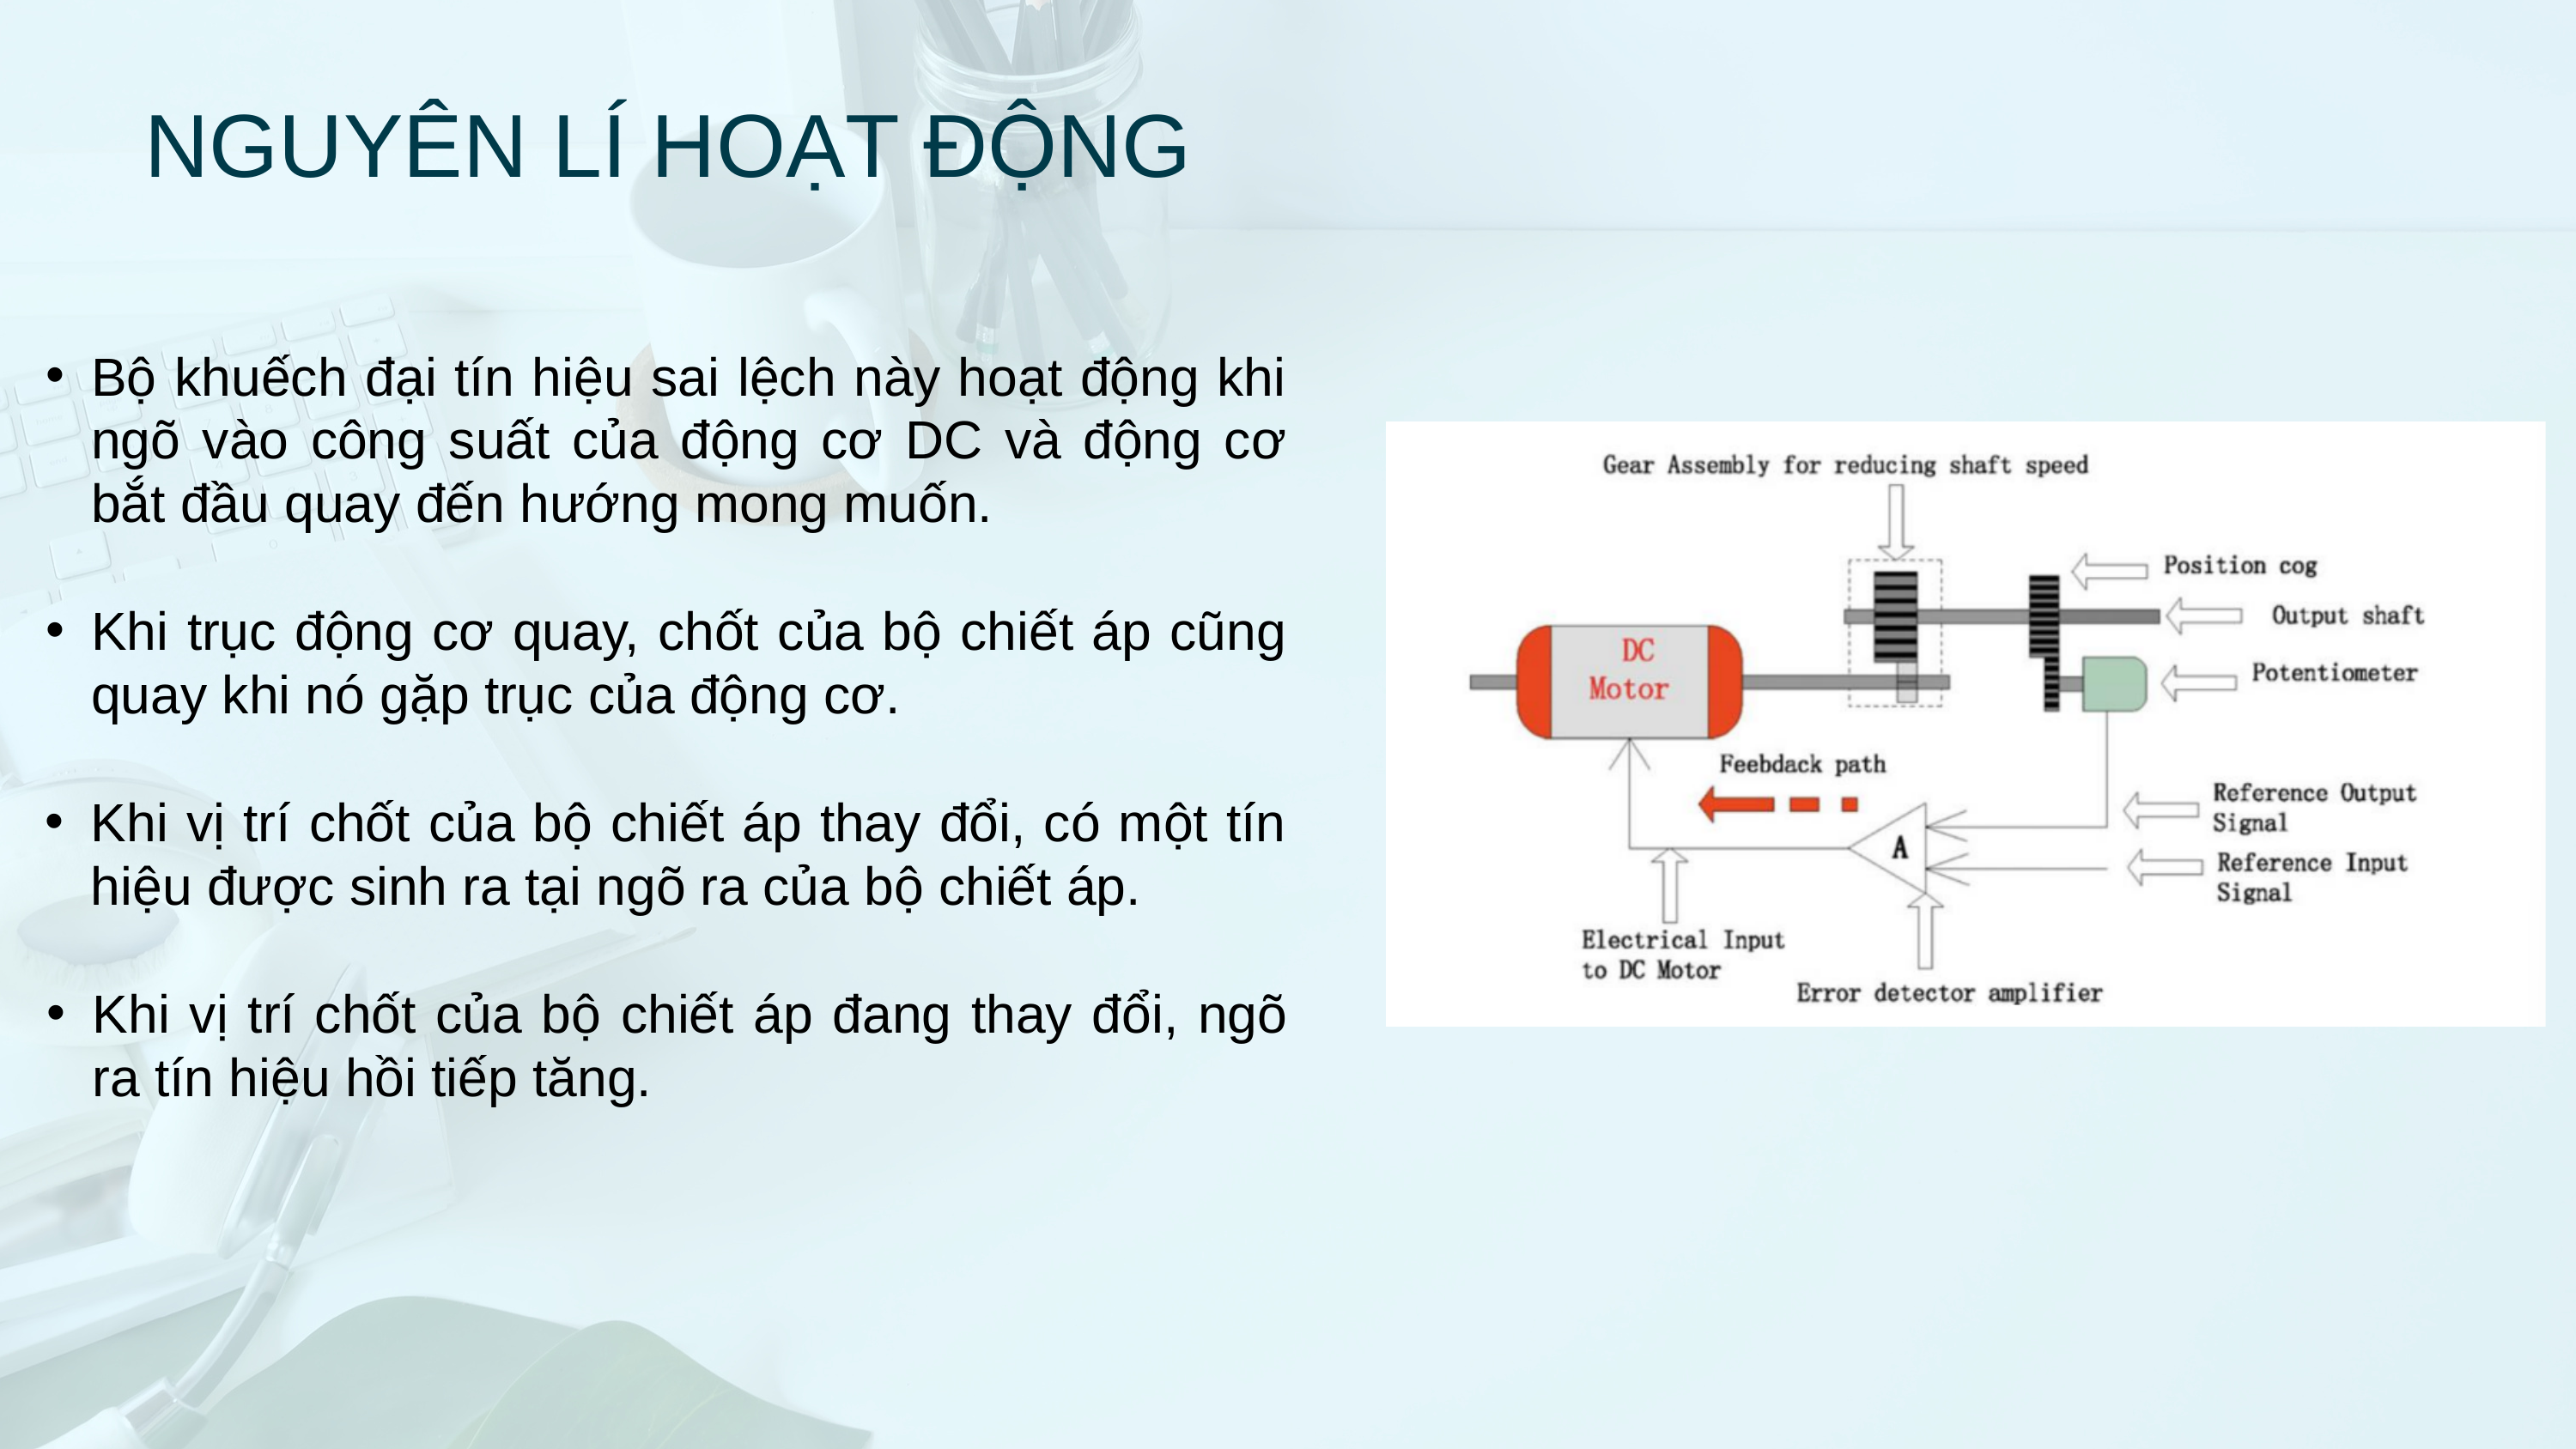

NGUYÊN LÍ HOẠT ĐỘNG
Bộ khuếch đại tín hiệu sai lệch này hoạt động khi ngõ vào công suất của động cơ DC và động cơ bắt đầu quay đến hướng mong muốn.

Khi trục động cơ quay, chốt của bộ chiết áp cũng quay khi nó gặp trục của động cơ.
Khi vị trí chốt của bộ chiết áp thay đổi, có một tín hiệu được sinh ra tại ngõ ra của bộ chiết áp.
Khi vị trí chốt của bộ chiết áp đang thay đổi, ngõ ra tín hiệu hồi tiếp tăng.